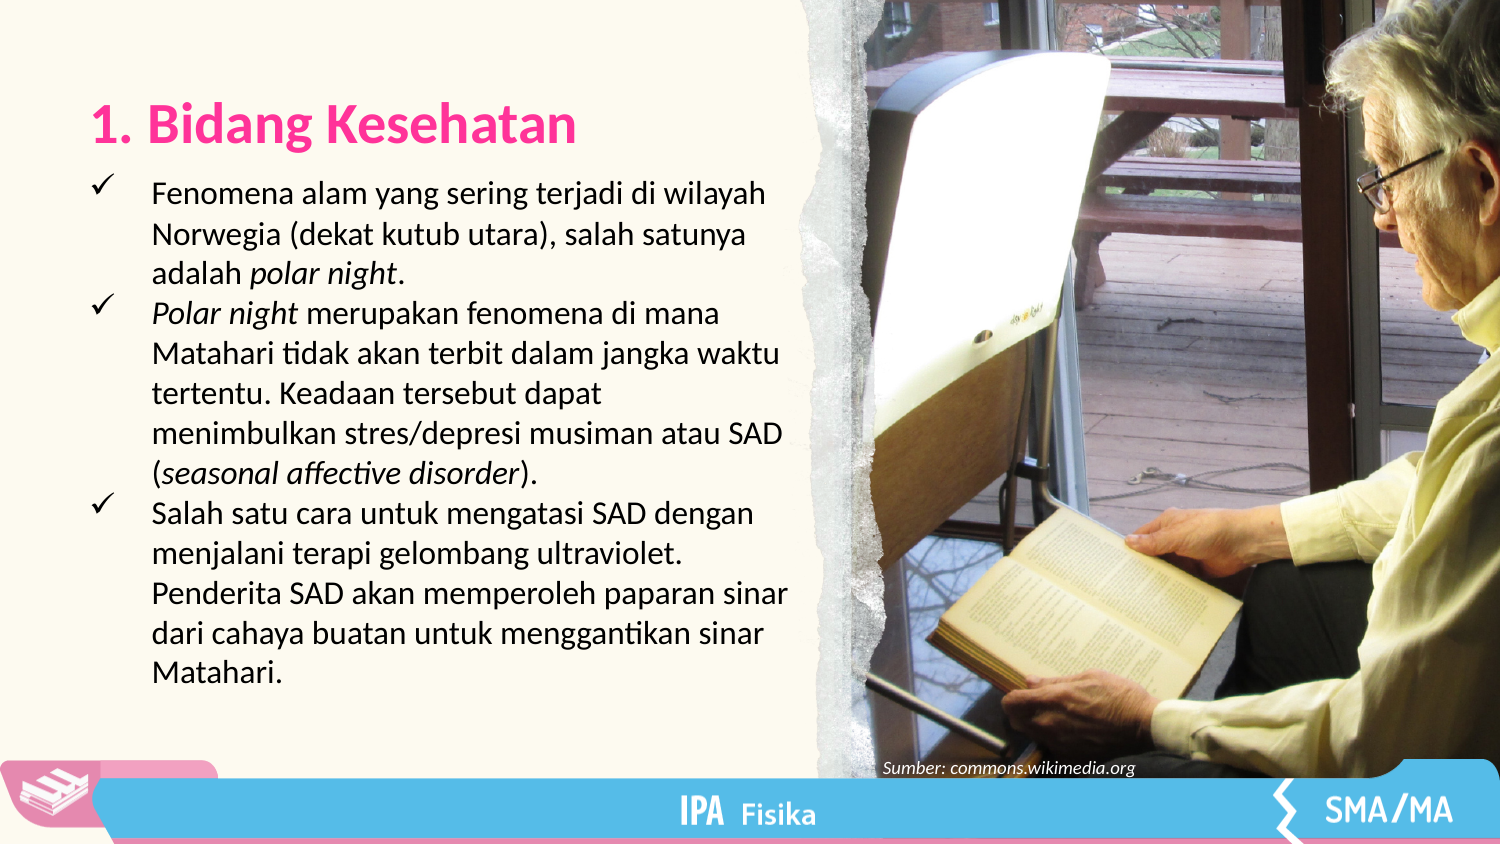

1. Bidang Kesehatan
Fenomena alam yang sering terjadi di wilayah Norwegia (dekat kutub utara), salah satunya adalah polar night.
Polar night merupakan fenomena di mana Matahari tidak akan terbit dalam jangka waktu tertentu. Keadaan tersebut dapat menimbulkan stres/depresi musiman atau SAD (seasonal affective disorder).
Salah satu cara untuk mengatasi SAD dengan menjalani terapi gelombang ultraviolet. Penderita SAD akan memperoleh paparan sinar dari cahaya buatan untuk menggantikan sinar Matahari.

Sumber: commons.wikimedia.org